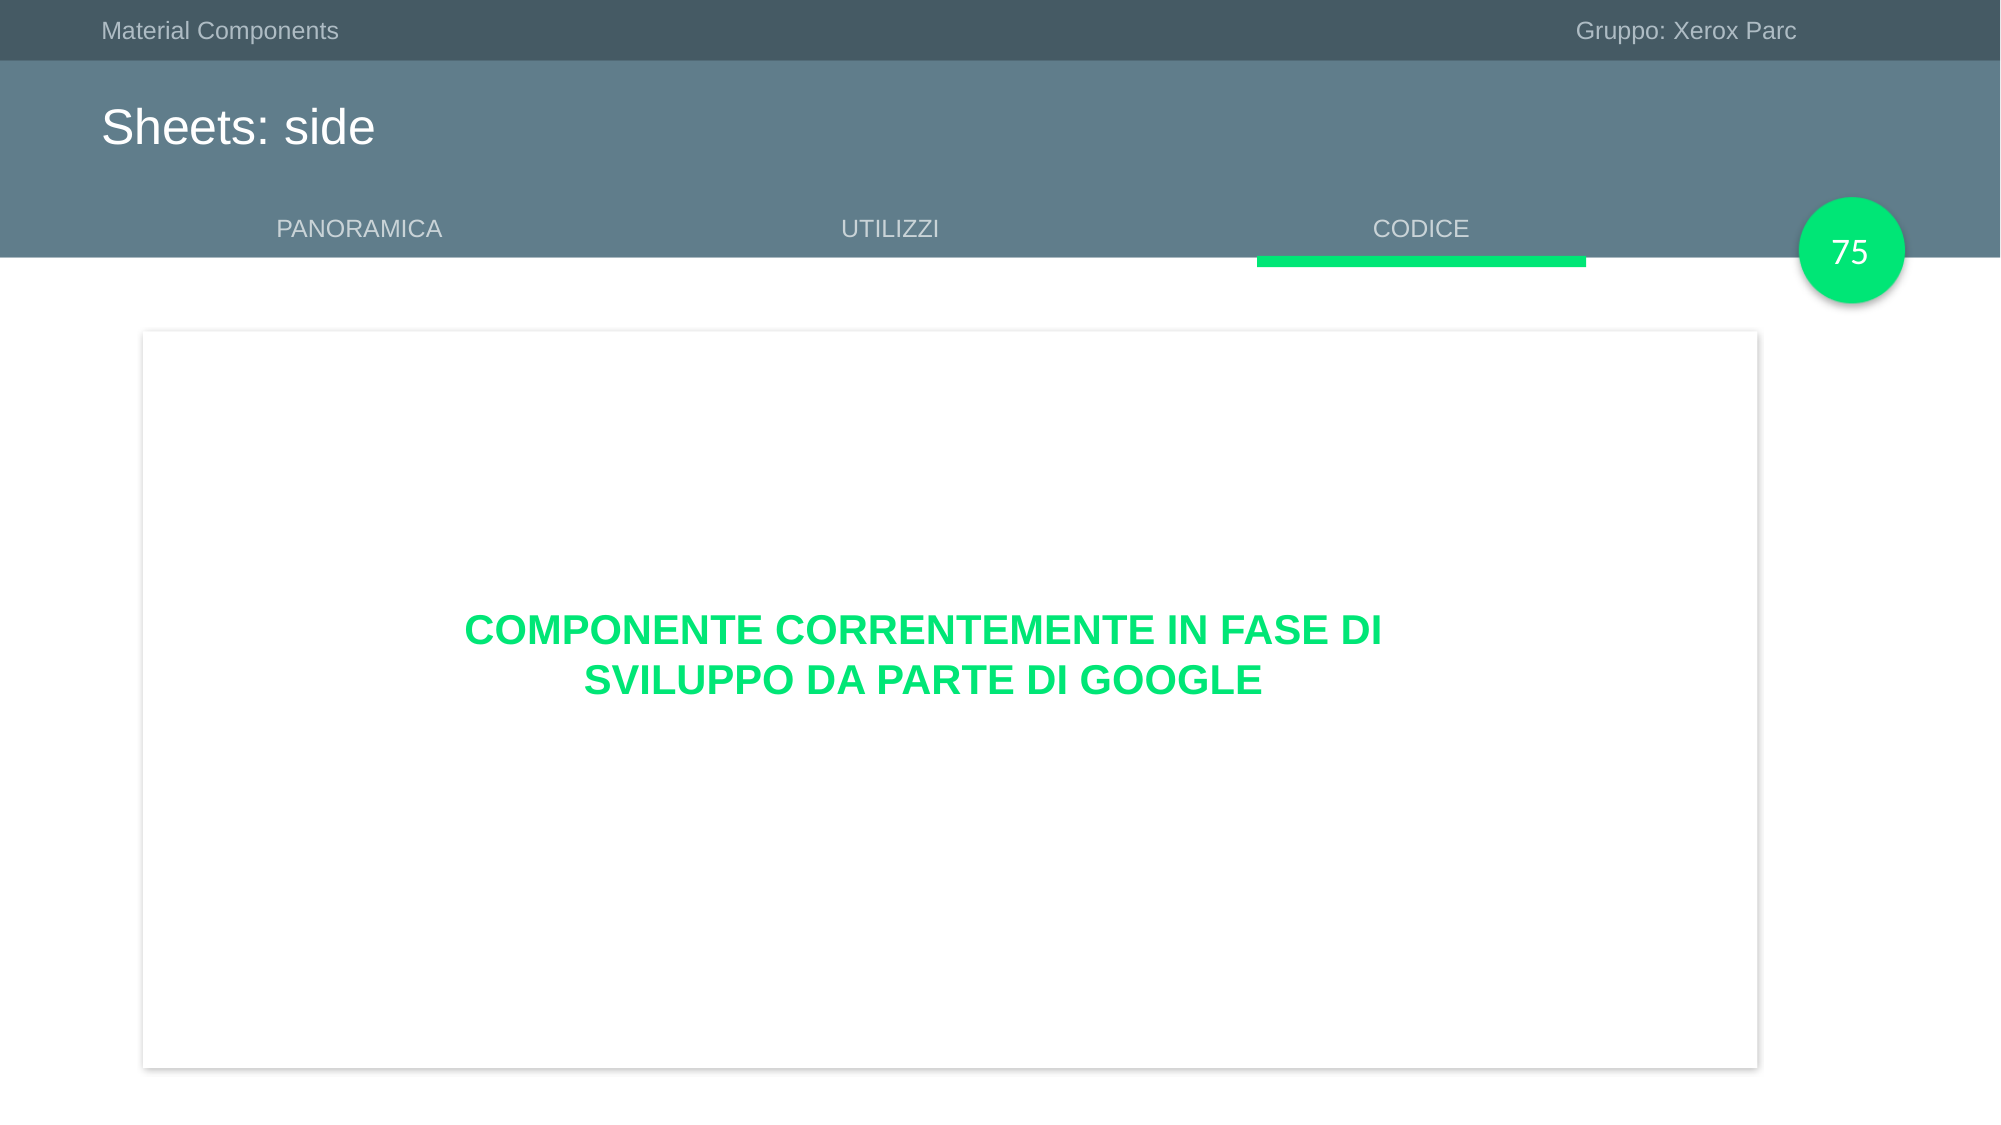

Material Components
Gruppo: Xerox Parc
Sheets: side
CODICE
PANORAMICA
UTILIZZI
75

COMPONENTE CORRENTEMENTE IN FASE DI SVILUPPO DA PARTE DI GOOGLE